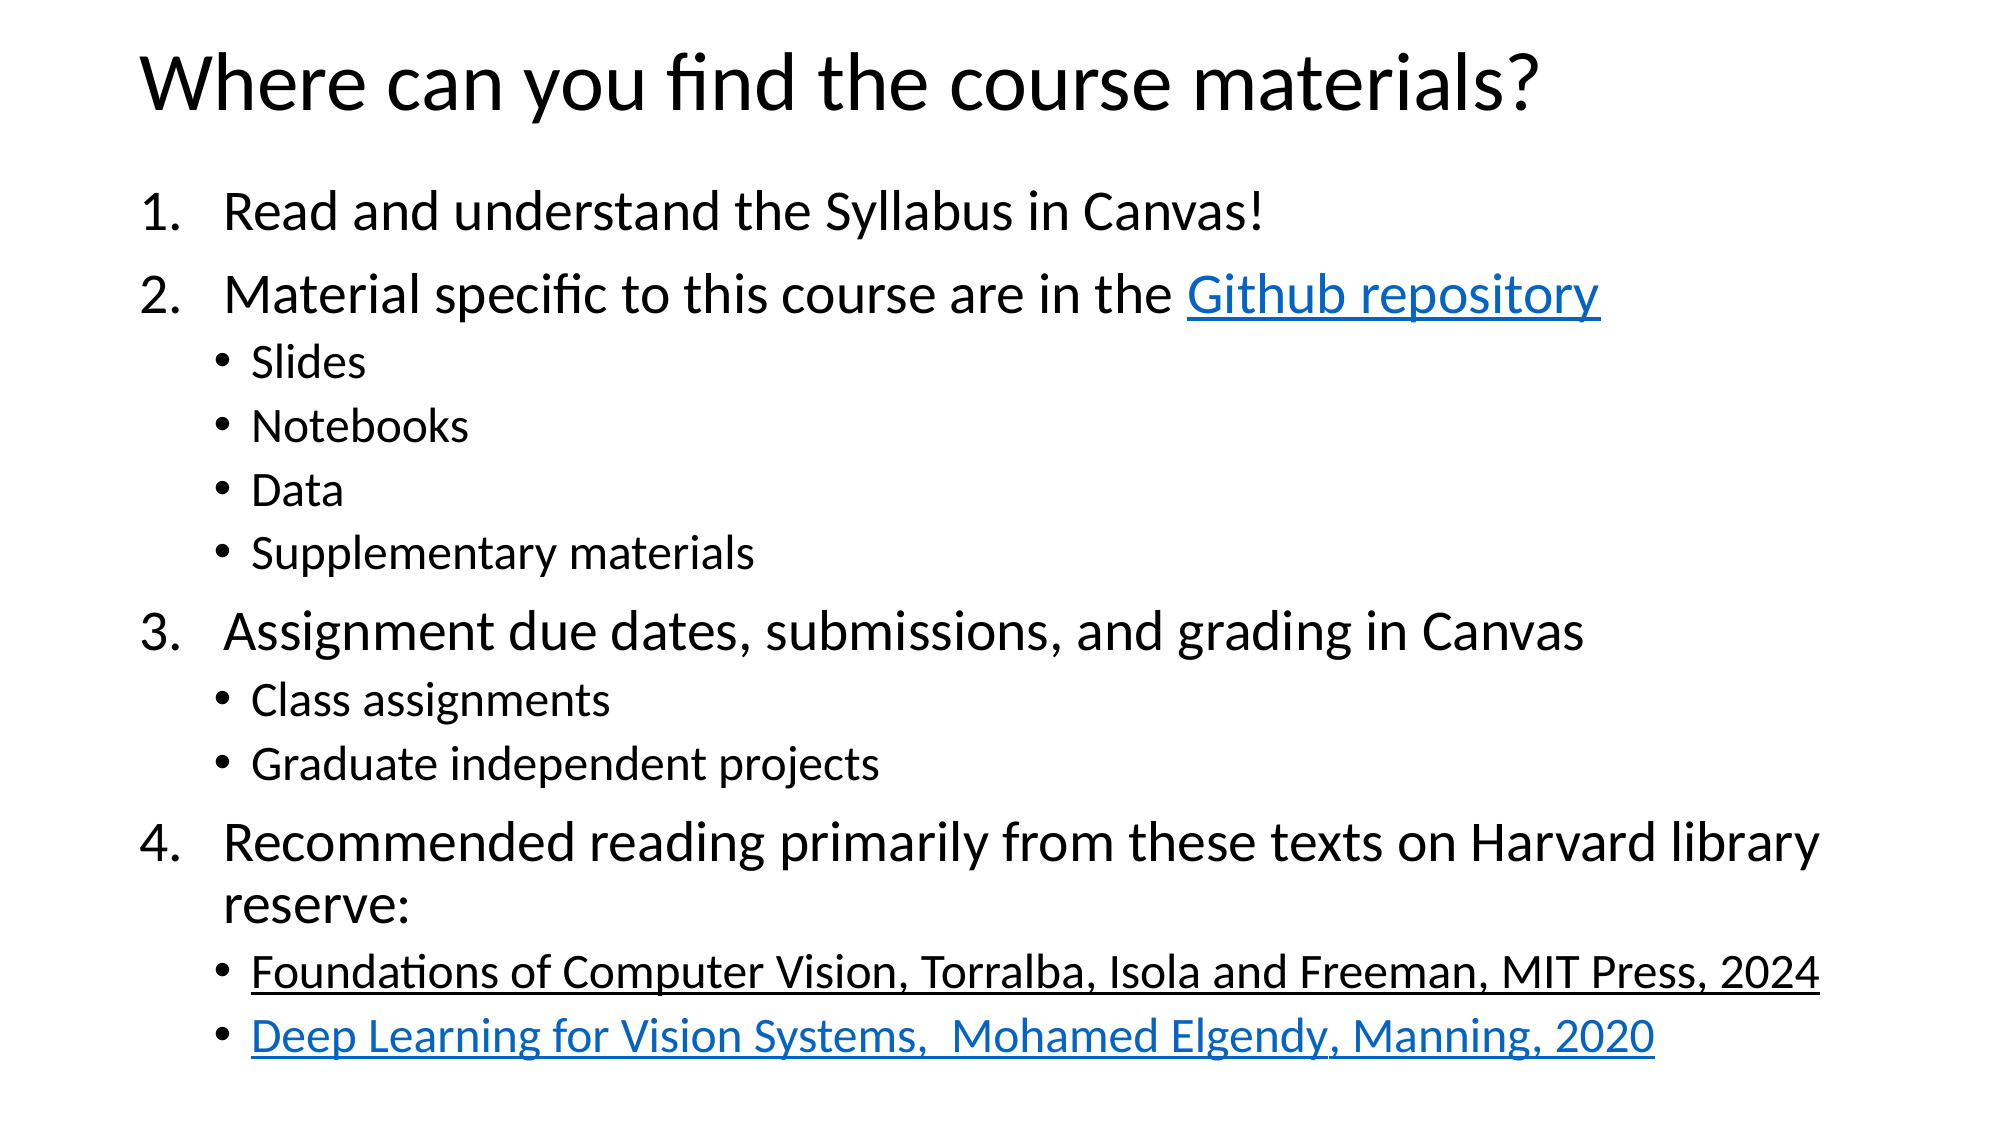

Where can you find the course materials?
Read and understand the Syllabus in Canvas!
Material specific to this course are in the Github repository
Slides
Notebooks
Data
Supplementary materials
Assignment due dates, submissions, and grading in Canvas
Class assignments
Graduate independent projects
Recommended reading primarily from these texts on Harvard library reserve:
Foundations of Computer Vision, Torralba, Isola and Freeman, MIT Press, 2024
Deep Learning for Vision Systems,  Mohamed Elgendy, Manning, 2020